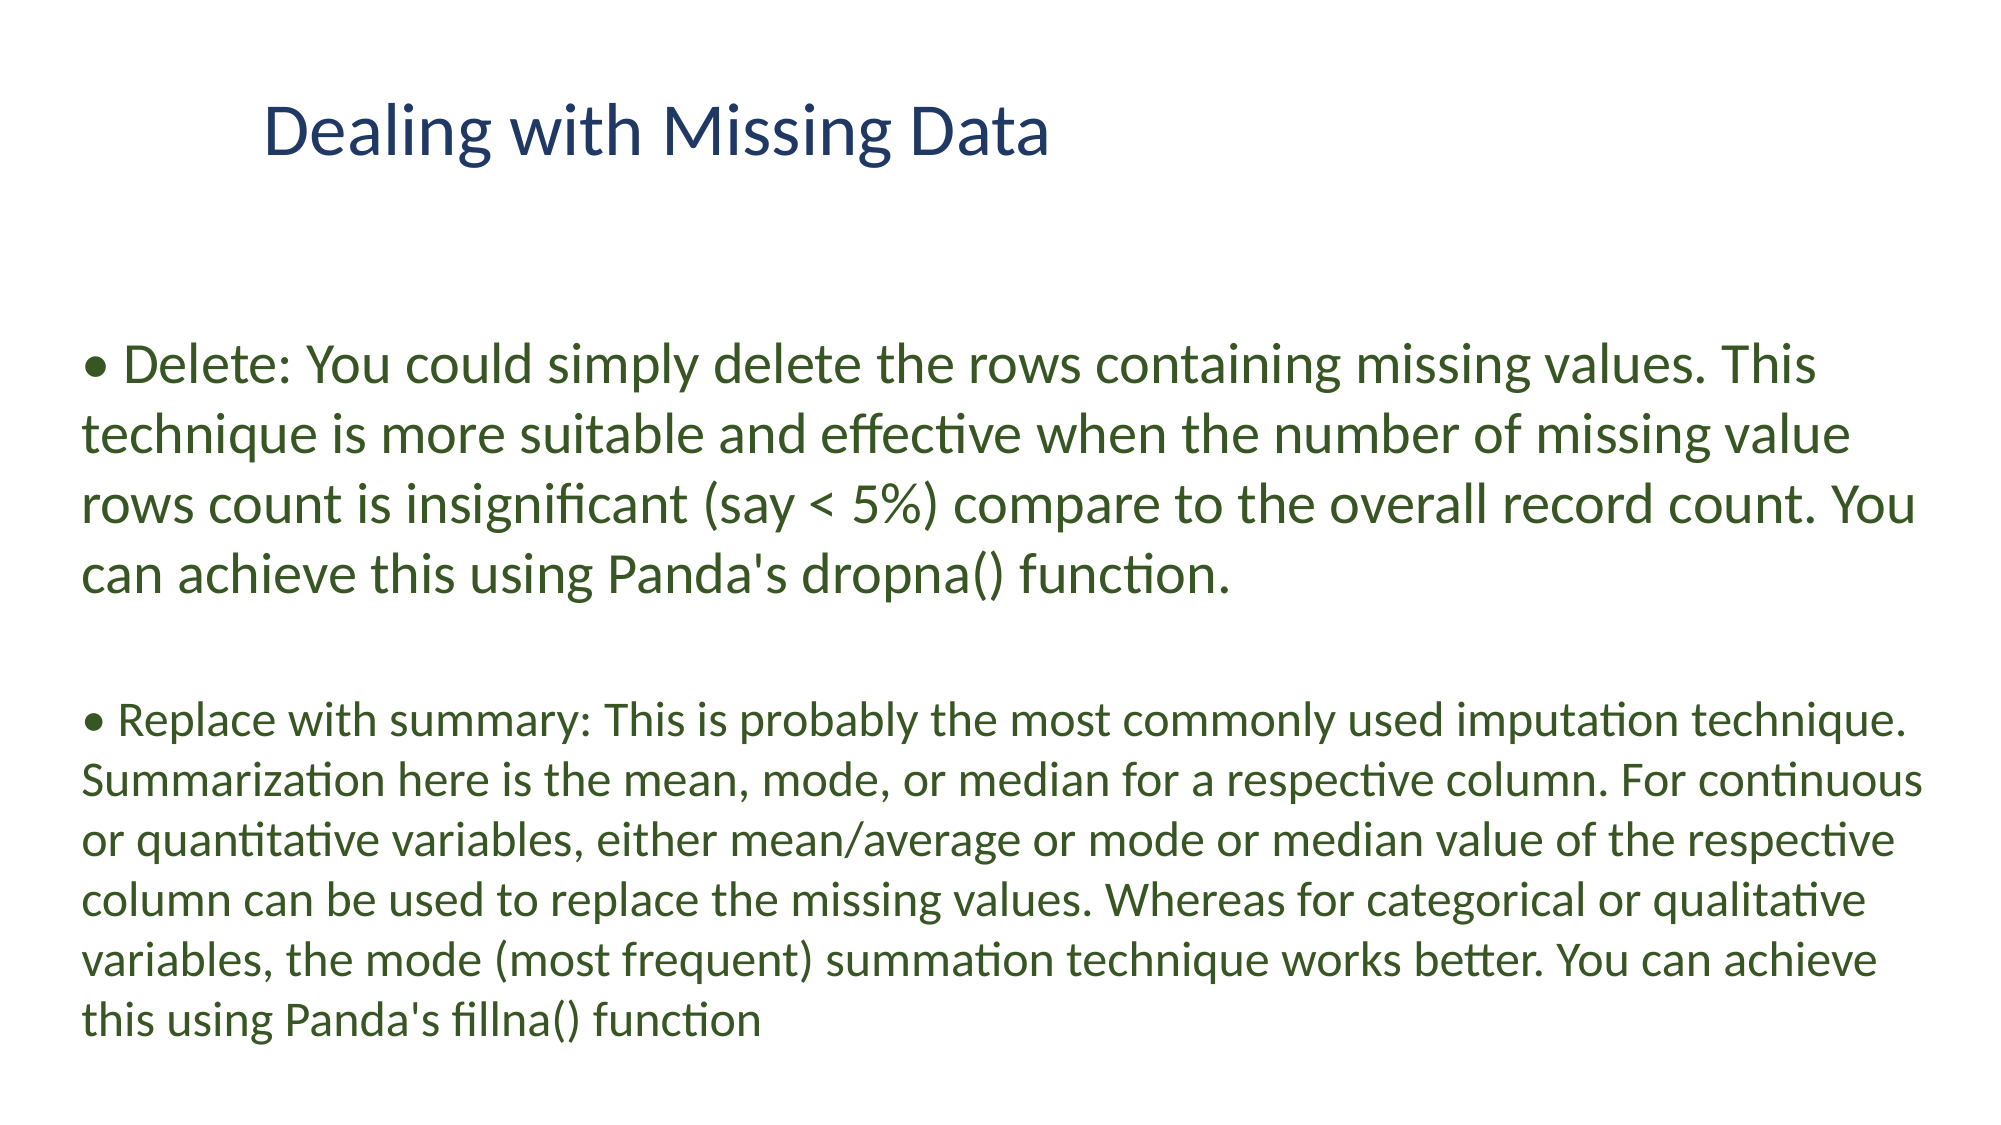

Dealing with Missing Data
• Delete: You could simply delete the rows containing missing values. This technique is more suitable and effective when the number of missing value rows count is insignificant (say < 5%) compare to the overall record count. You can achieve this using Panda's dropna() function.
• Replace with summary: This is probably the most commonly used imputation technique. Summarization here is the mean, mode, or median for a respective column. For continuous or quantitative variables, either mean/average or mode or median value of the respective column can be used to replace the missing values. Whereas for categorical or qualitative variables, the mode (most frequent) summation technique works better. You can achieve this using Panda's fillna() function